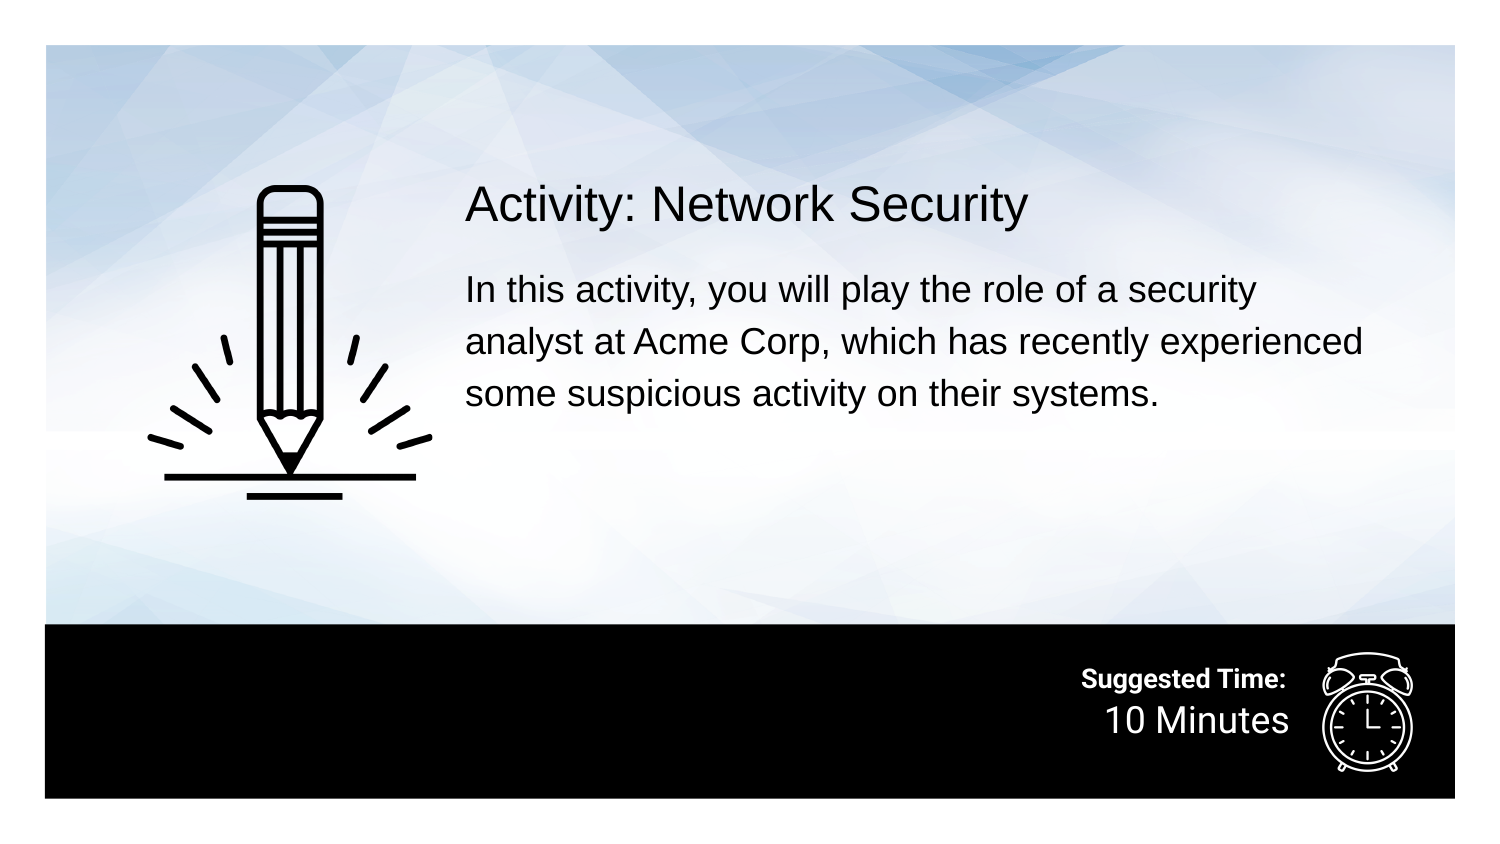

Activity: Network Security

In this activity, you will play the role of a security analyst at Acme Corp, which has recently experienced some suspicious activity on their systems.
# 10 Minutes